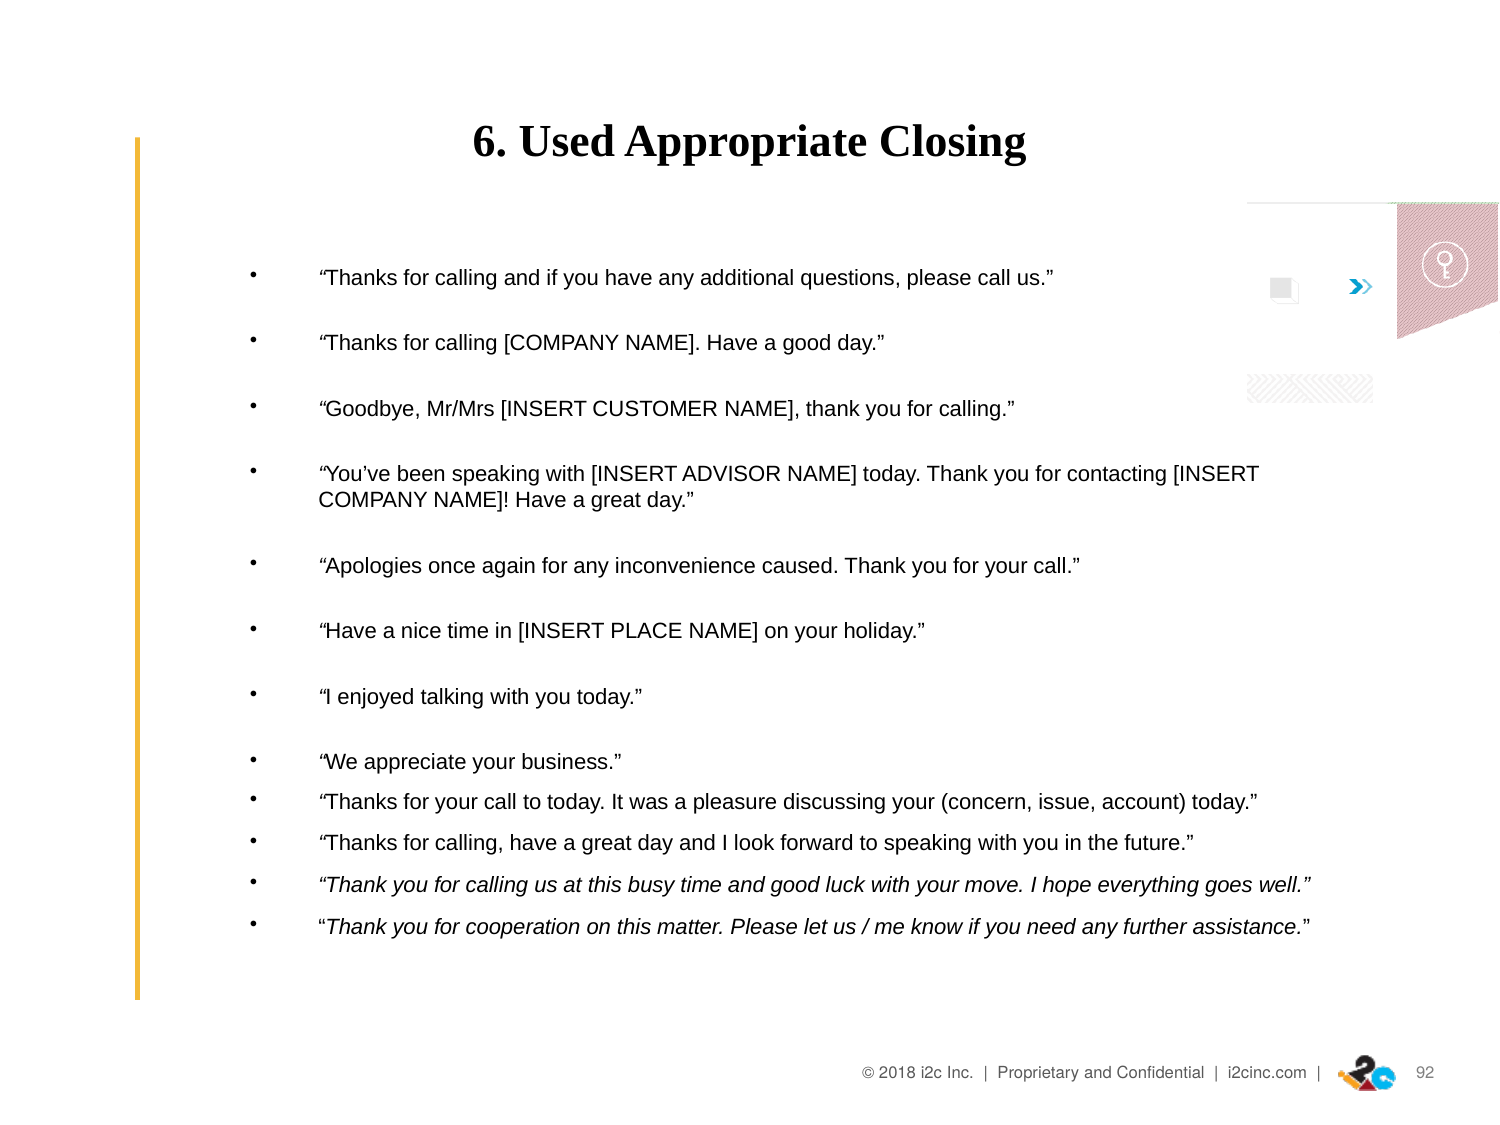

6. Used Appropriate Closing
“Thanks for calling and if you have any additional questions, please call us.”
“Thanks for calling [COMPANY NAME]. Have a good day.”
“Goodbye, Mr/Mrs [INSERT CUSTOMER NAME], thank you for calling.”
“You’ve been speaking with [INSERT ADVISOR NAME] today. Thank you for contacting [INSERT COMPANY NAME]! Have a great day.”
“Apologies once again for any inconvenience caused. Thank you for your call.”
“Have a nice time in [INSERT PLACE NAME] on your holiday.”
“I enjoyed talking with you today.”
“We appreciate your business.”
“Thanks for your call to today. It was a pleasure discussing your (concern, issue, account) today.”
“Thanks for calling, have a great day and I look forward to speaking with you in the future.”
“Thank you for calling us at this busy time and good luck with your move. I hope everything goes well.”
“Thank you for cooperation on this matter. Please let us / me know if you need any further assistance.”